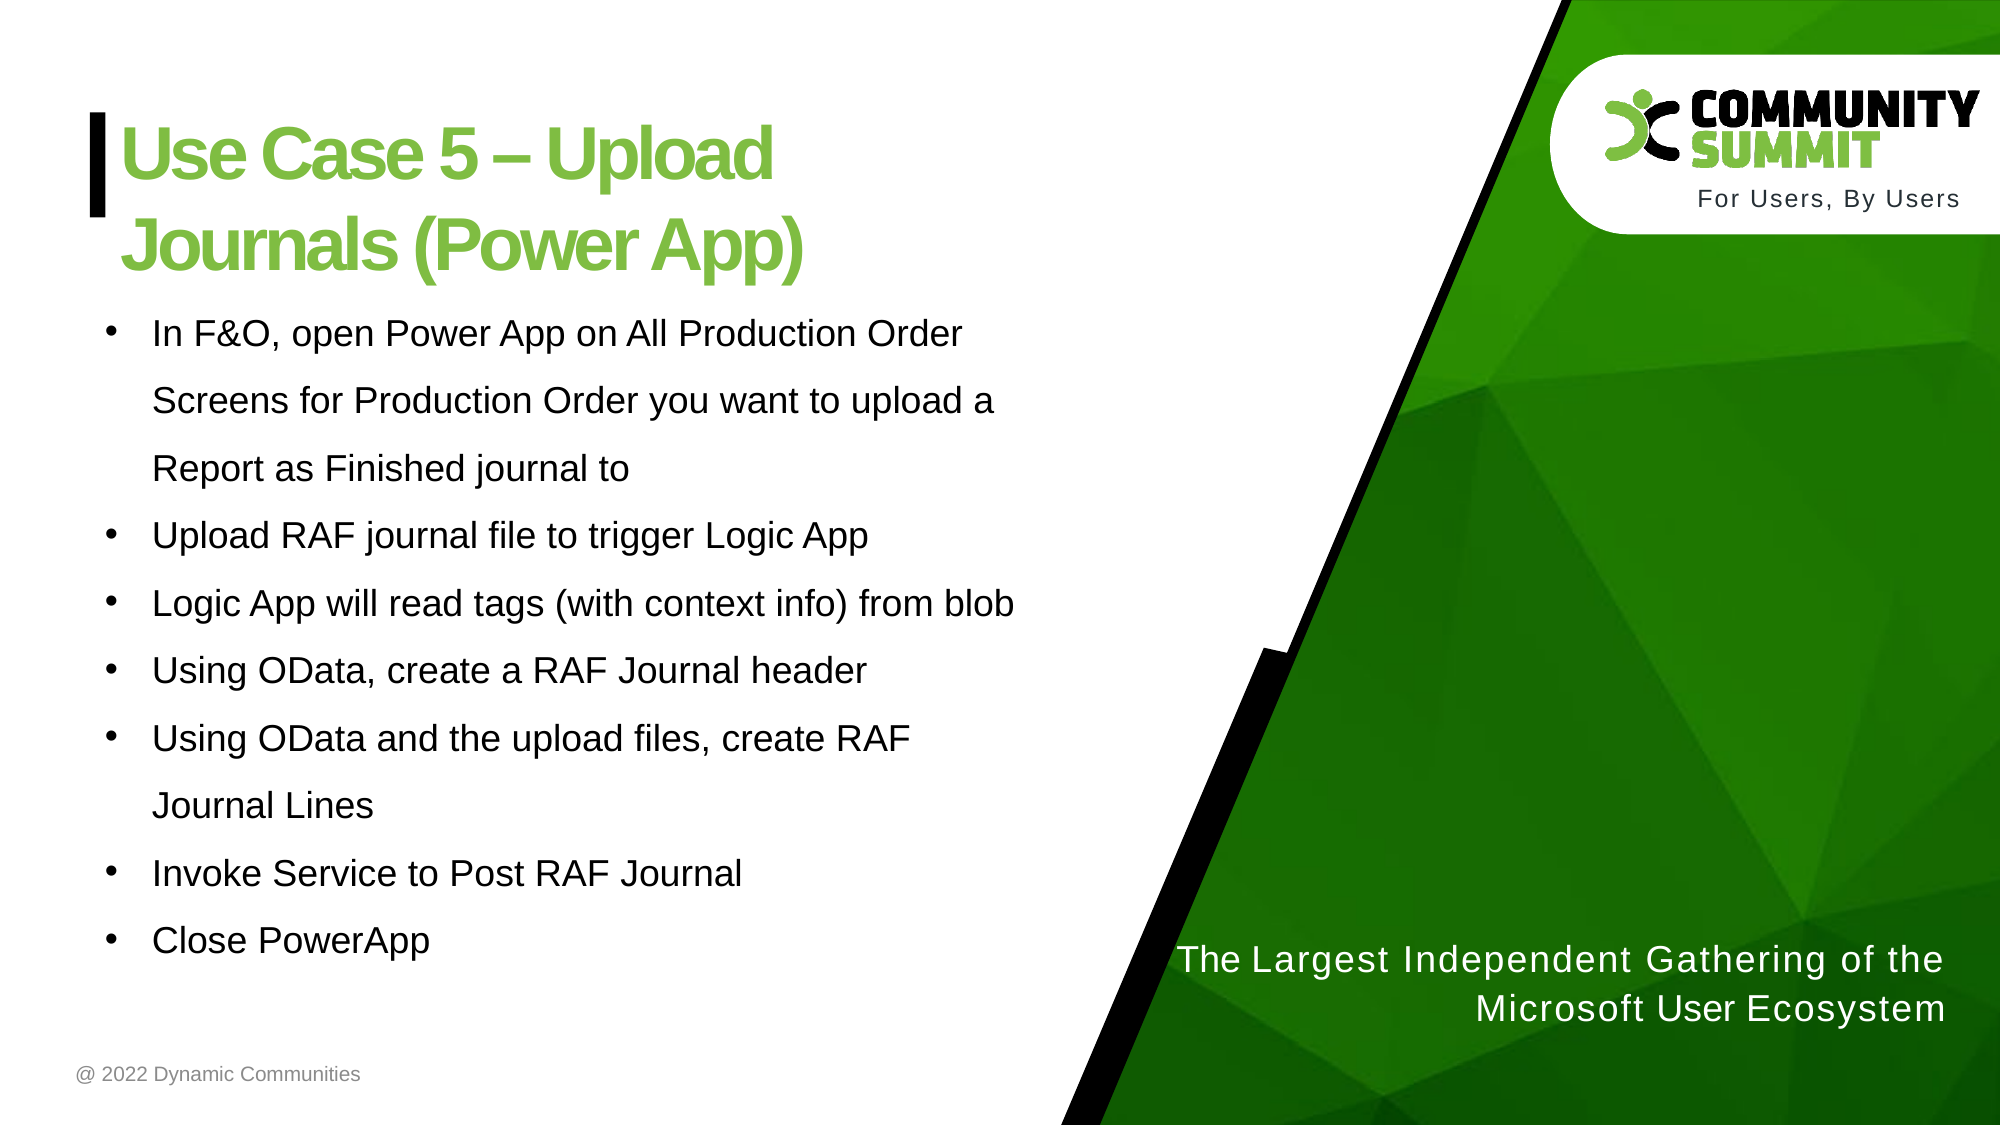

Use Case 5 – Upload Journals (Power App)
In F&O, open Power App on All Production Order Screens for Production Order you want to upload a Report as Finished journal to
Upload RAF journal file to trigger Logic App
Logic App will read tags (with context info) from blob
Using OData, create a RAF Journal header
Using OData and the upload files, create RAF Journal Lines
Invoke Service to Post RAF Journal
Close PowerApp